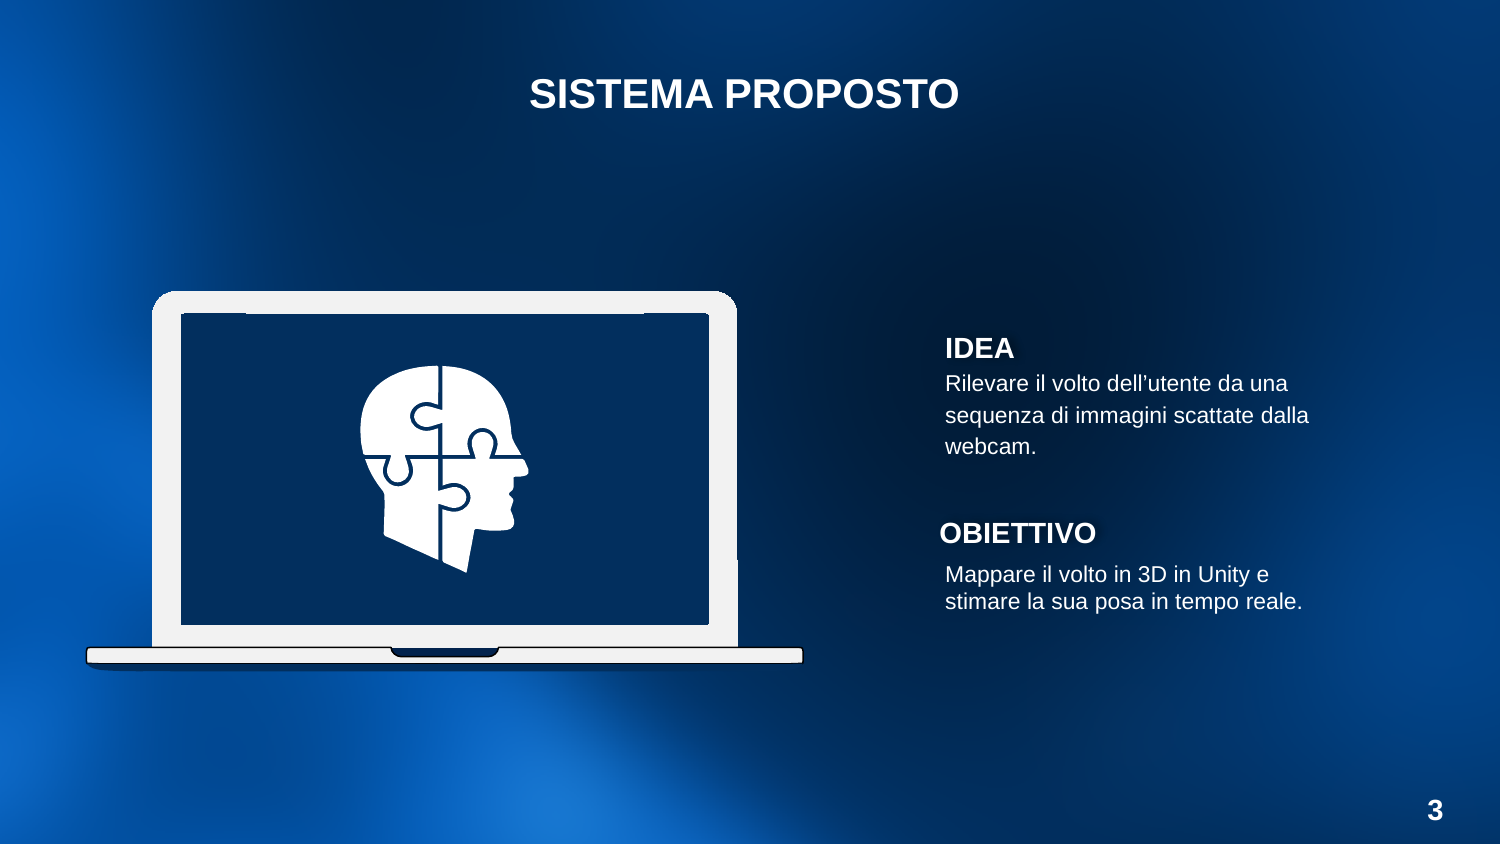

# SISTEMA PROPOSTO

IDEA
Rilevare il volto dell’utente da una sequenza di immagini scattate dalla webcam.

OBIETTIVO
Mappare il volto in 3D in Unity e stimare la sua posa in tempo reale.
3